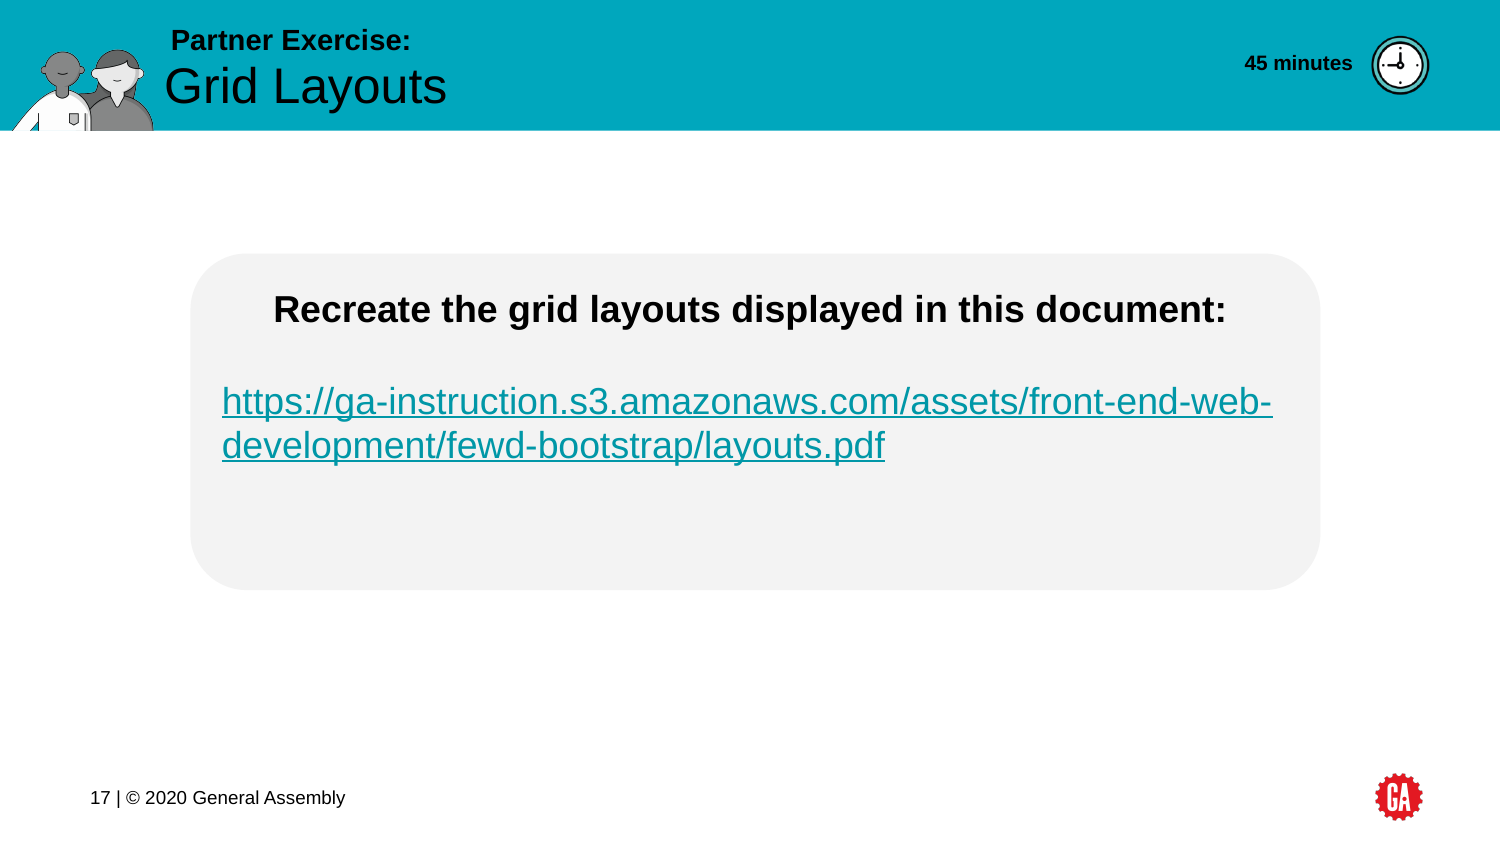

45 minutes
# Grid Layouts
Recreate the grid layouts displayed in this document:
https://ga-instruction.s3.amazonaws.com/assets/front-end-web-development/fewd-bootstrap/layouts.pdf
17 | © 2020 General Assembly